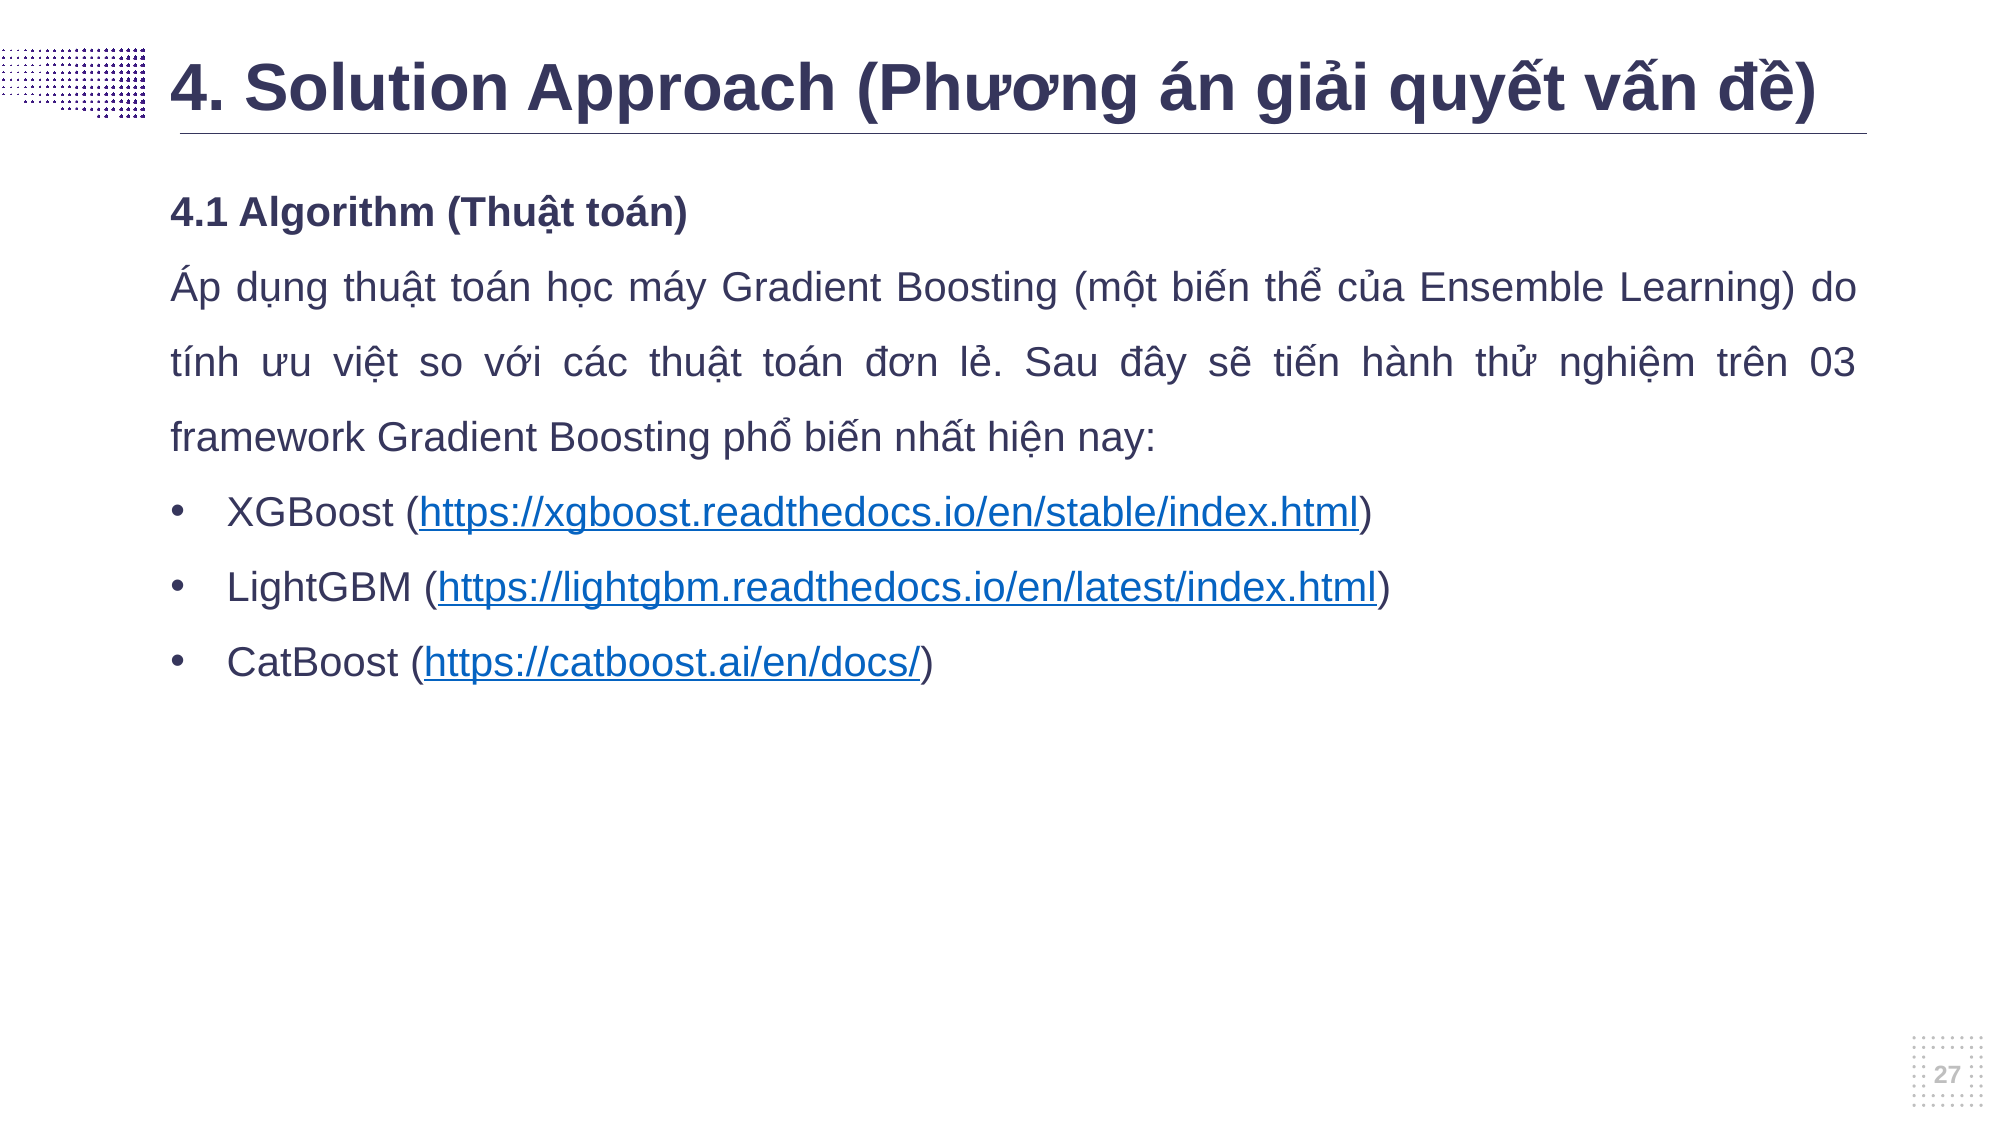

4. Solution Approach (Phương án giải quyết vấn đề)
4.1 Algorithm (Thuật toán)
Áp dụng thuật toán học máy Gradient Boosting (một biến thể của Ensemble Learning) do tính ưu việt so với các thuật toán đơn lẻ. Sau đây sẽ tiến hành thử nghiệm trên 03 framework Gradient Boosting phổ biến nhất hiện nay:
XGBoost (https://xgboost.readthedocs.io/en/stable/index.html)
LightGBM (https://lightgbm.readthedocs.io/en/latest/index.html)
CatBoost (https://catboost.ai/en/docs/)
27